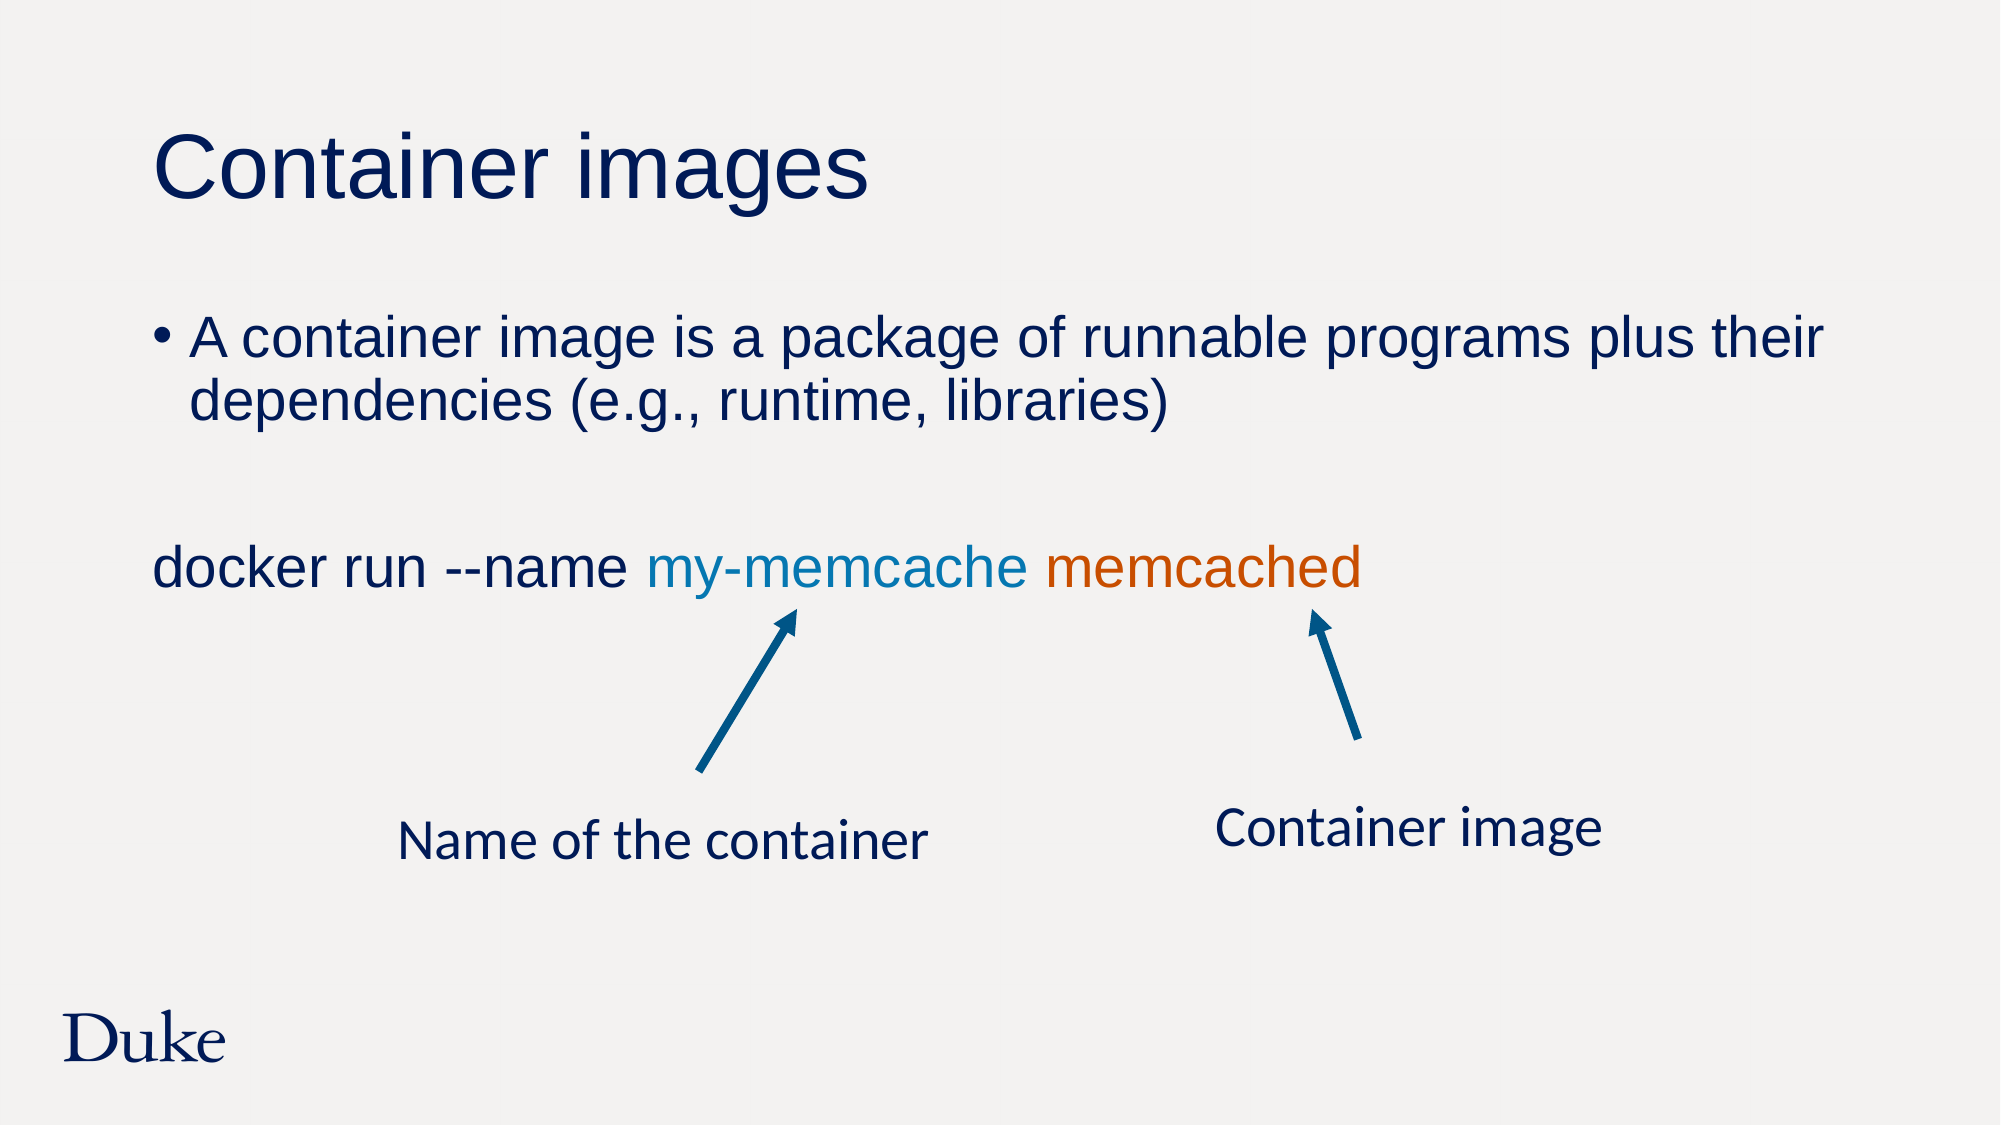

# Container images
A container image is a package of runnable programs plus their dependencies (e.g., runtime, libraries)

docker run --name my-memcache memcached
Container image
Name of the container